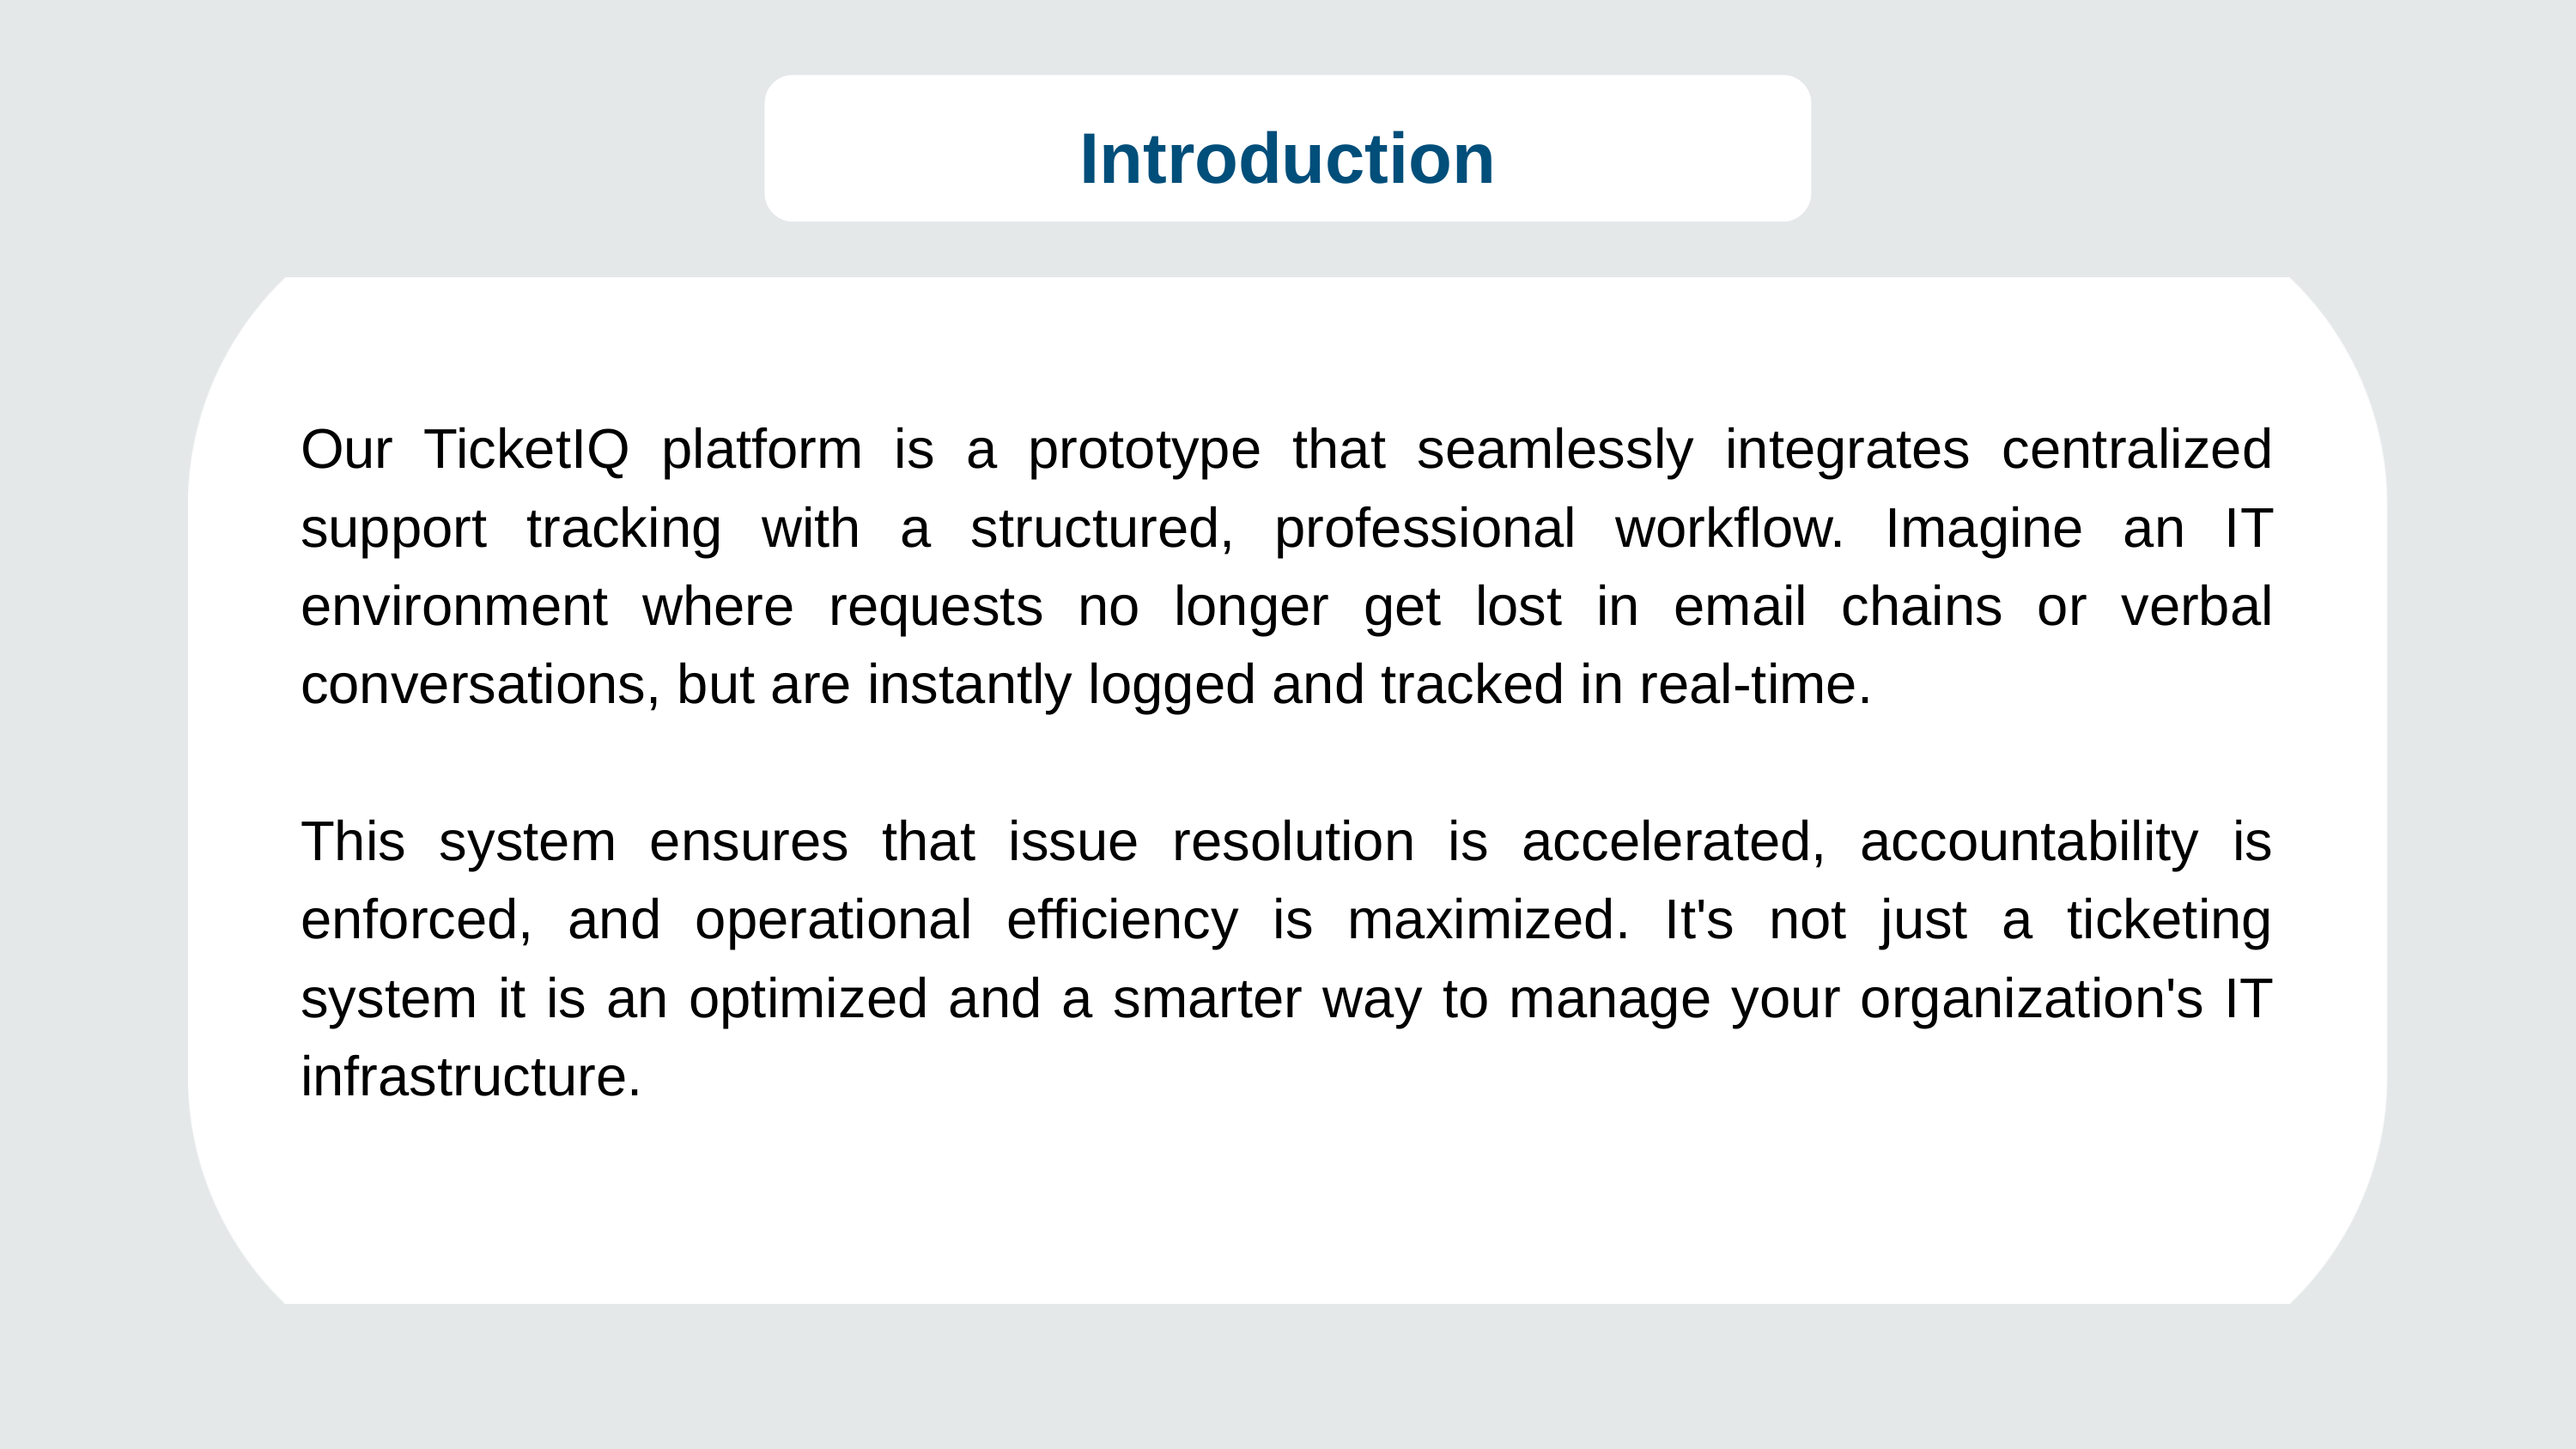

Introduction

Our TicketIQ platform is a prototype that seamlessly integrates centralized support tracking with a structured, professional workflow. Imagine an IT environment where requests no longer get lost in email chains or verbal conversations, but are instantly logged and tracked in real-time.

This system ensures that issue resolution is accelerated, accountability is enforced, and operational efficiency is maximized. It's not just a ticketing system it is an optimized and a smarter way to manage your organization's IT infrastructure.